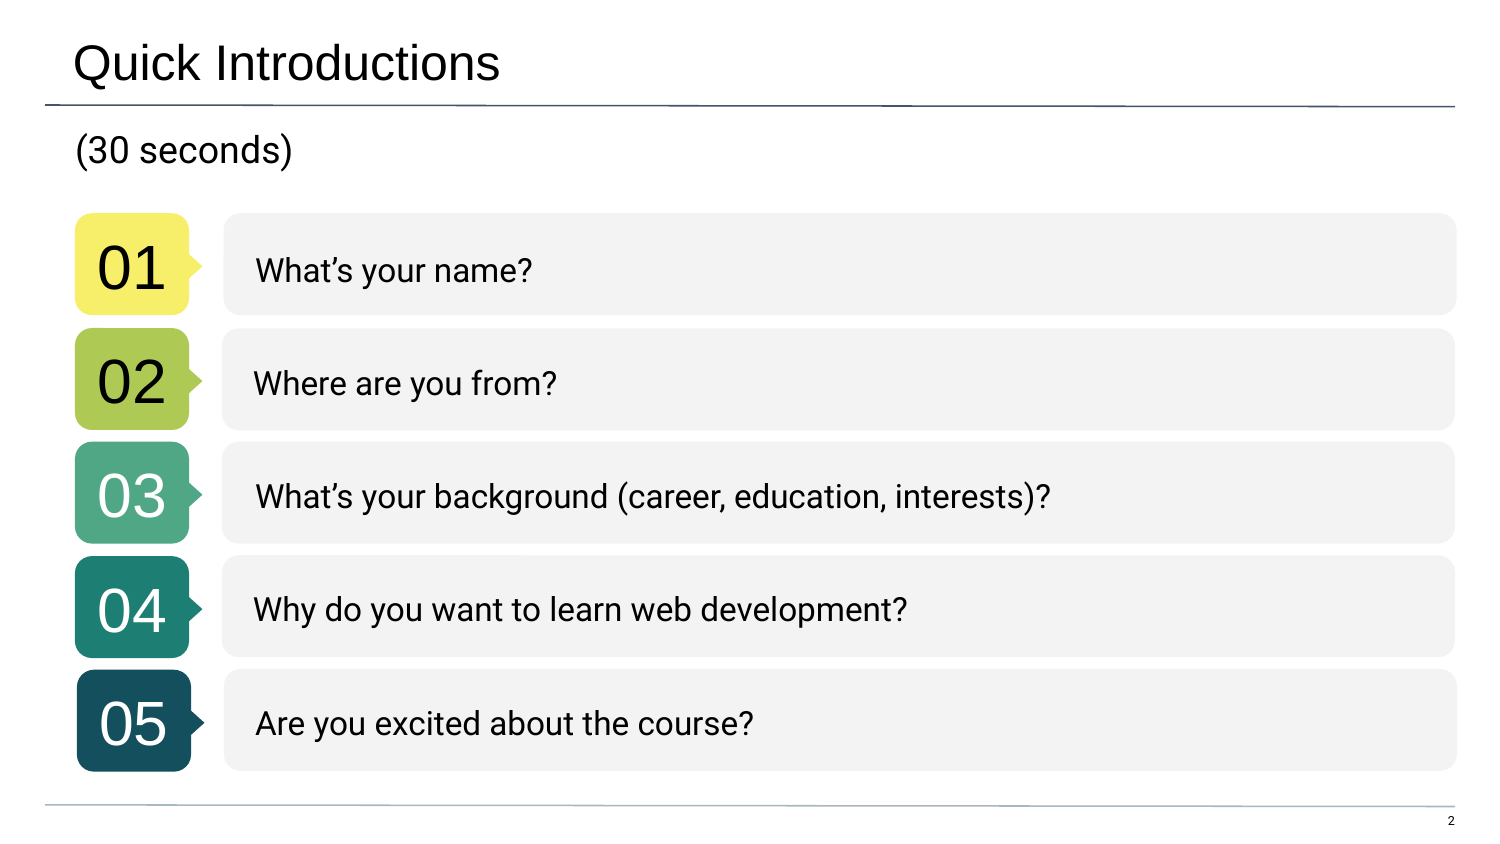

# Quick Introductions

(30 seconds)
What’s your name?
Where are you from?
What’s your background (career, education, interests)?
Why do you want to learn web development?
Are you excited about the course?